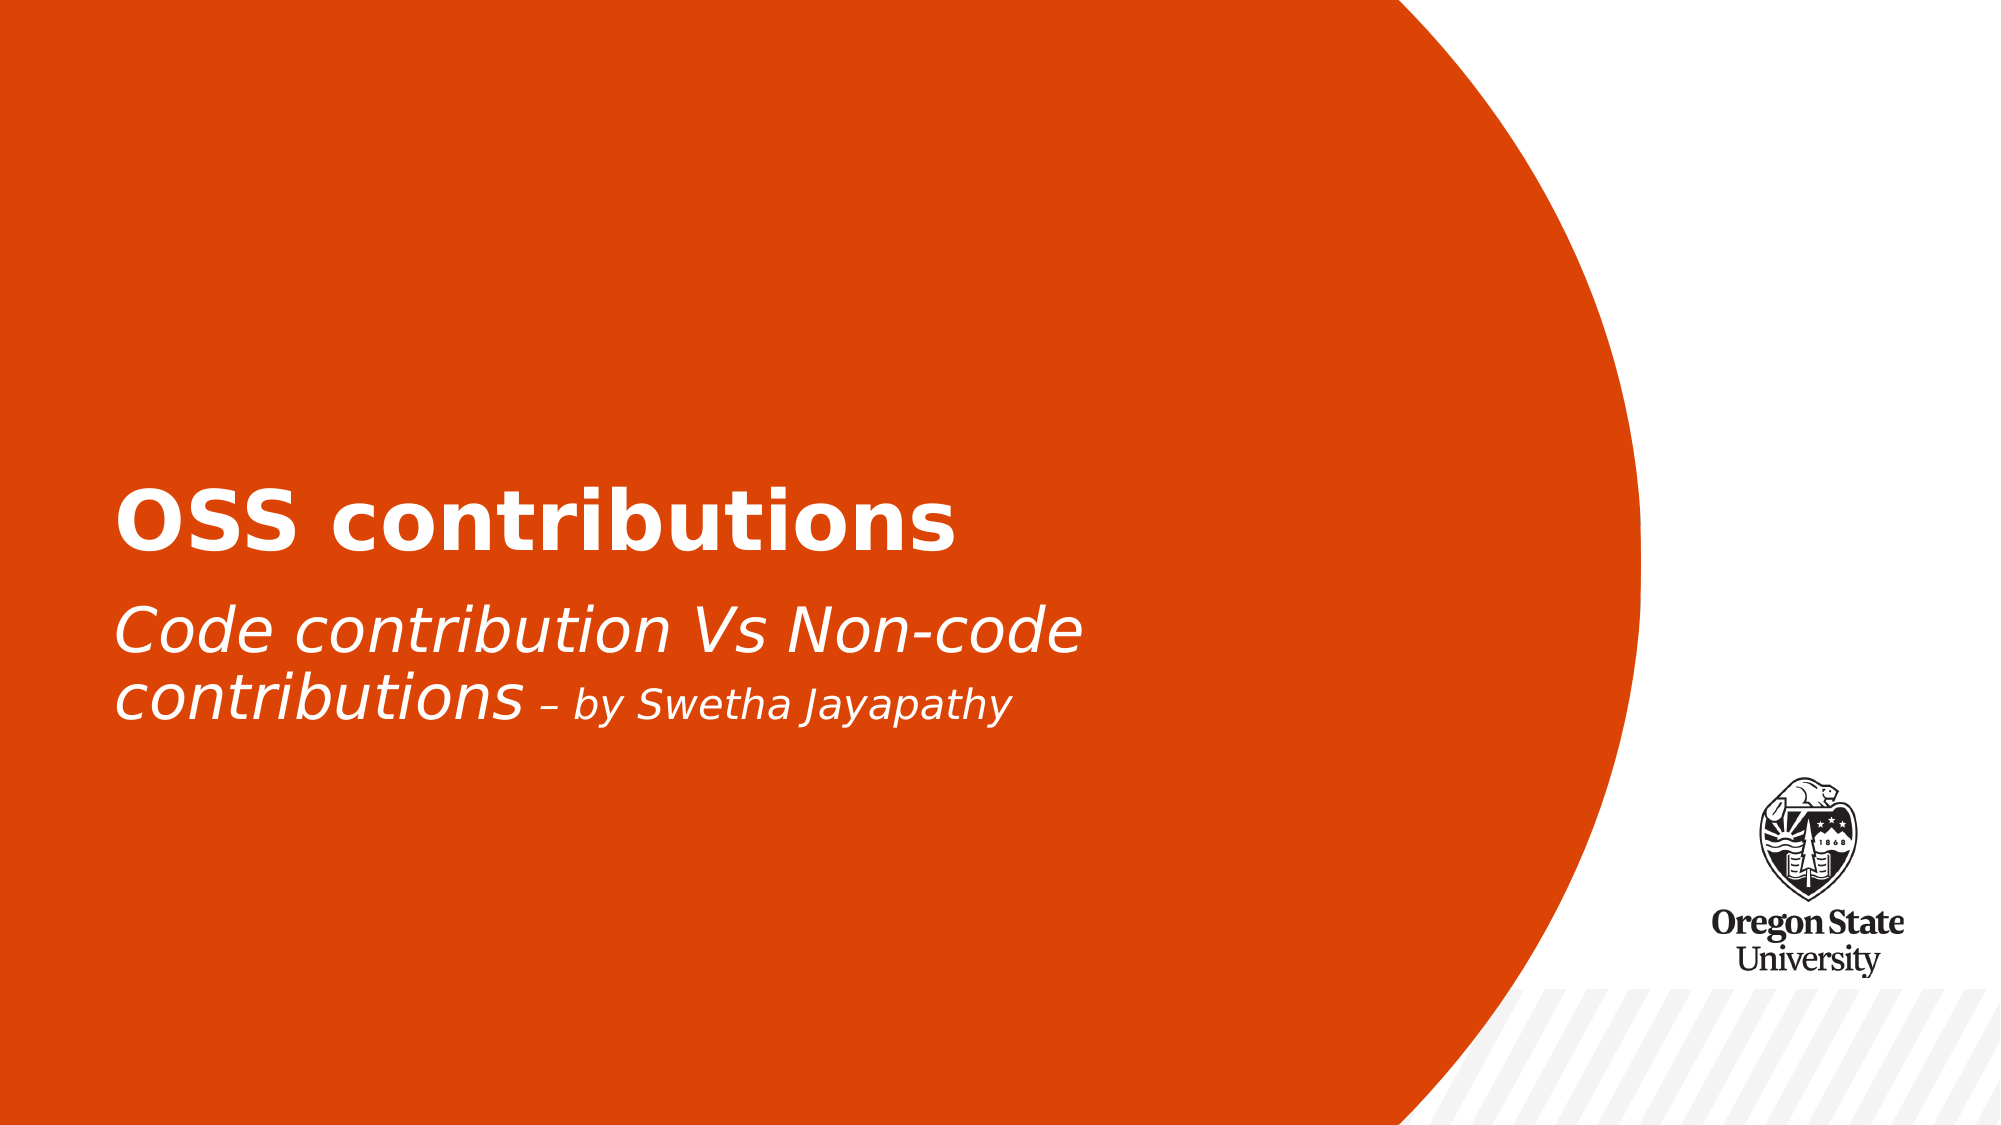

# OSS contributions
Code contribution Vs Non-code contributions – by Swetha Jayapathy